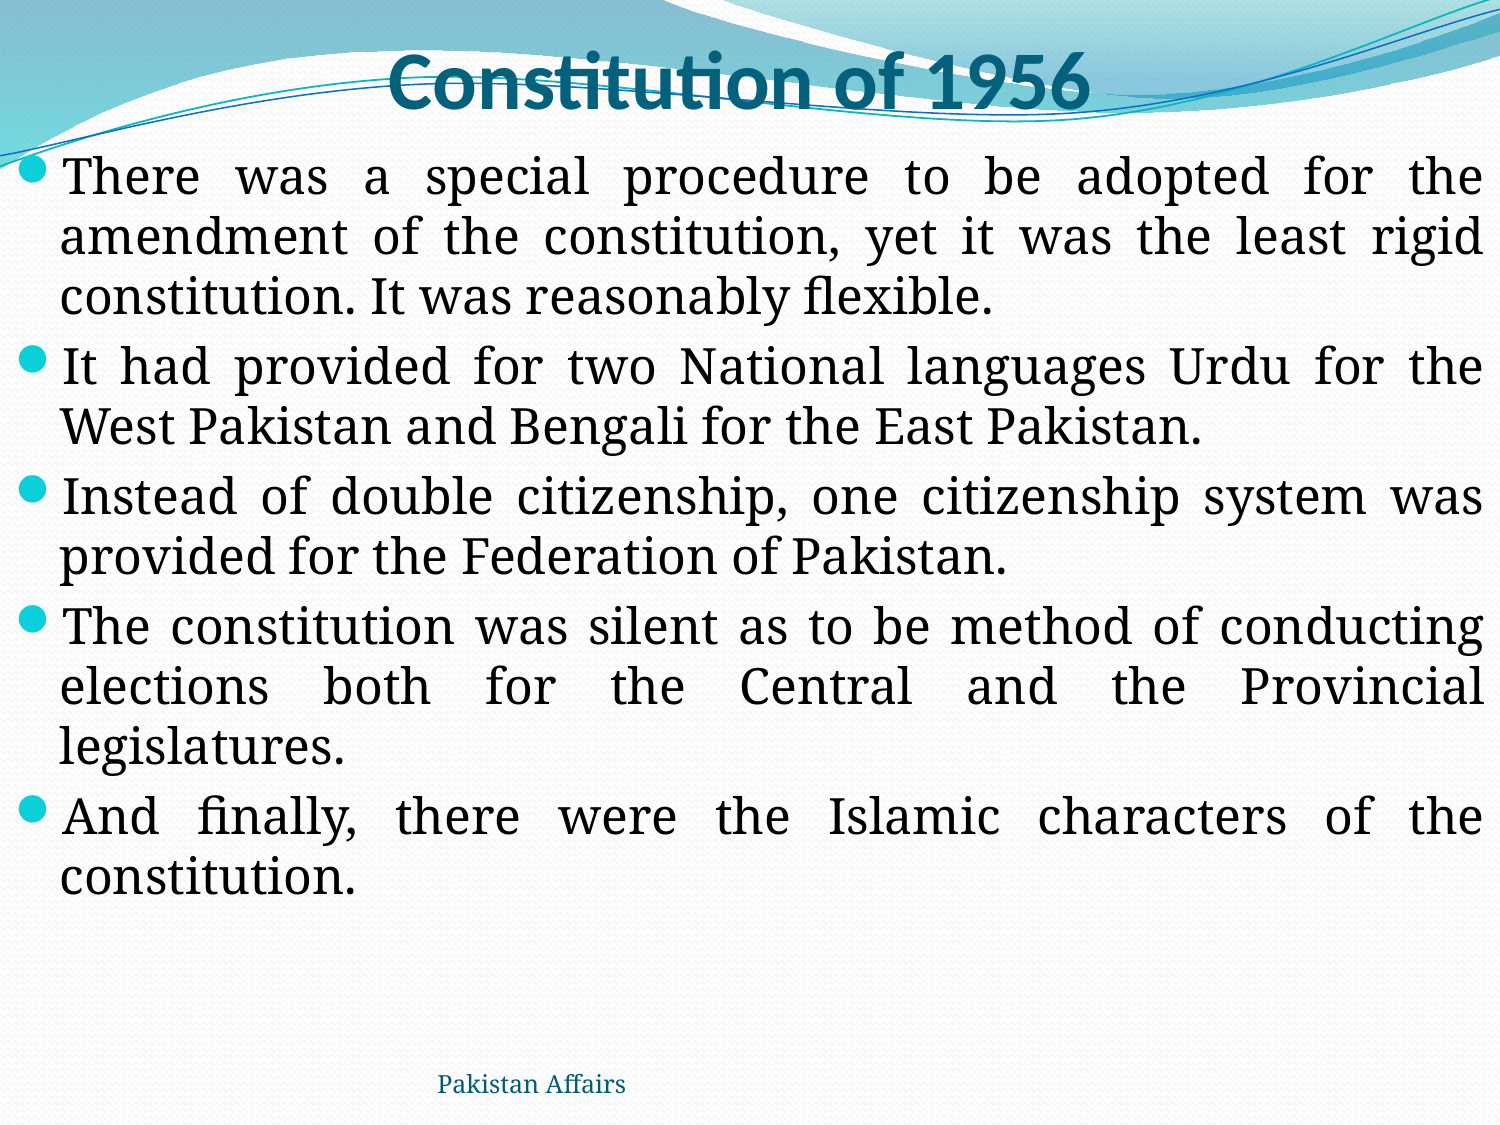

# Constitution of 1956
There was a special procedure to be adopted for the amendment of the constitution, yet it was the least rigid constitution. It was reasonably flexible.
It had provided for two National languages Urdu for the West Pakistan and Bengali for the East Pakistan.
Instead of double citizenship, one citizenship system was provided for the Federation of Pakistan.
The constitution was silent as to be method of conducting elections both for the Central and the Provincial legislatures.
And finally, there were the Islamic characters of the constitution.

Pakistan Affairs
11